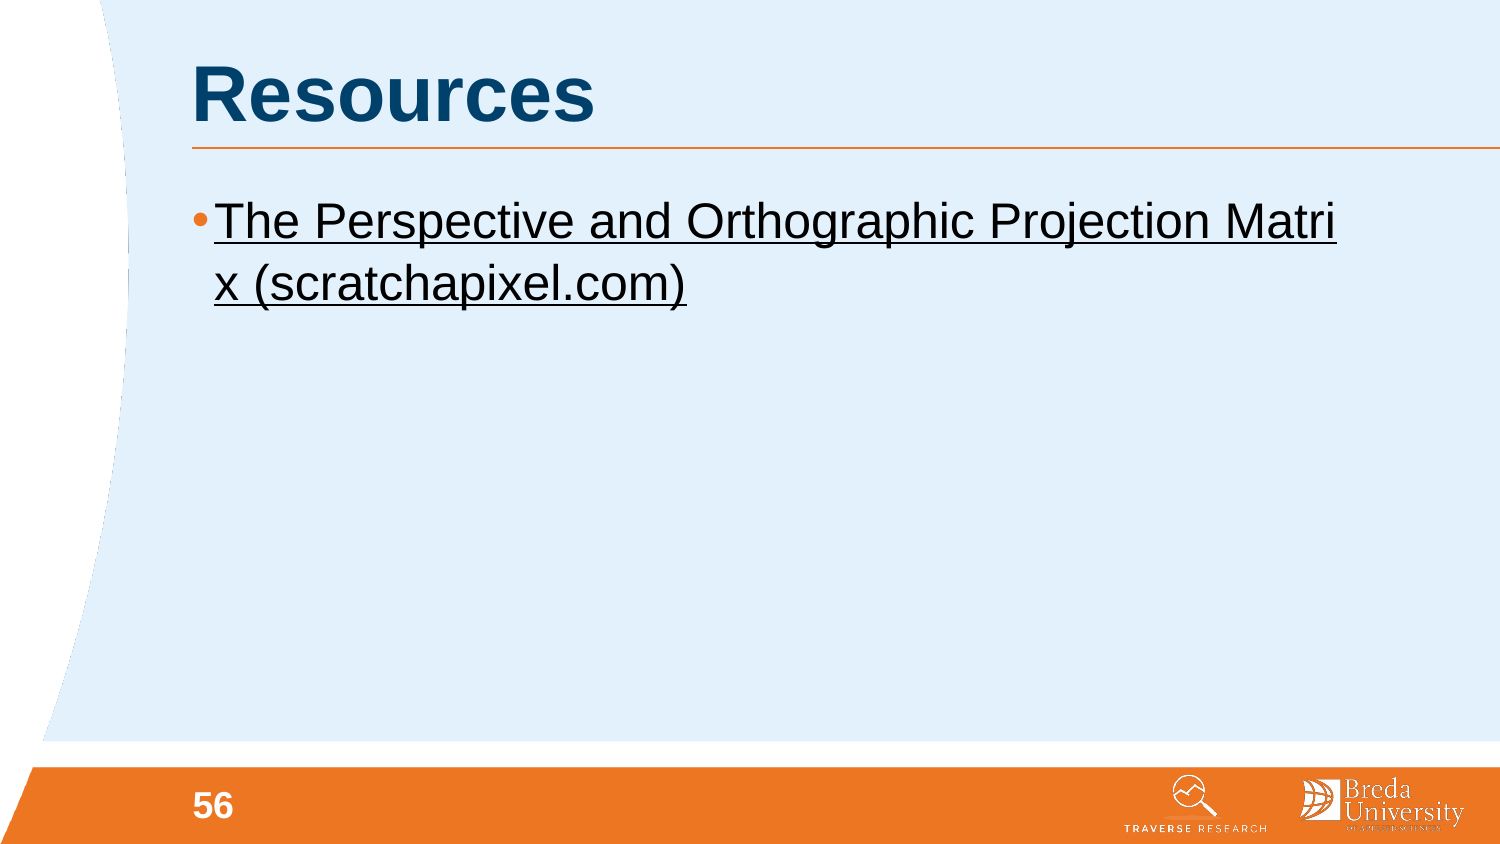

# Resources
The Perspective and Orthographic Projection Matrix (scratchapixel.com)
56